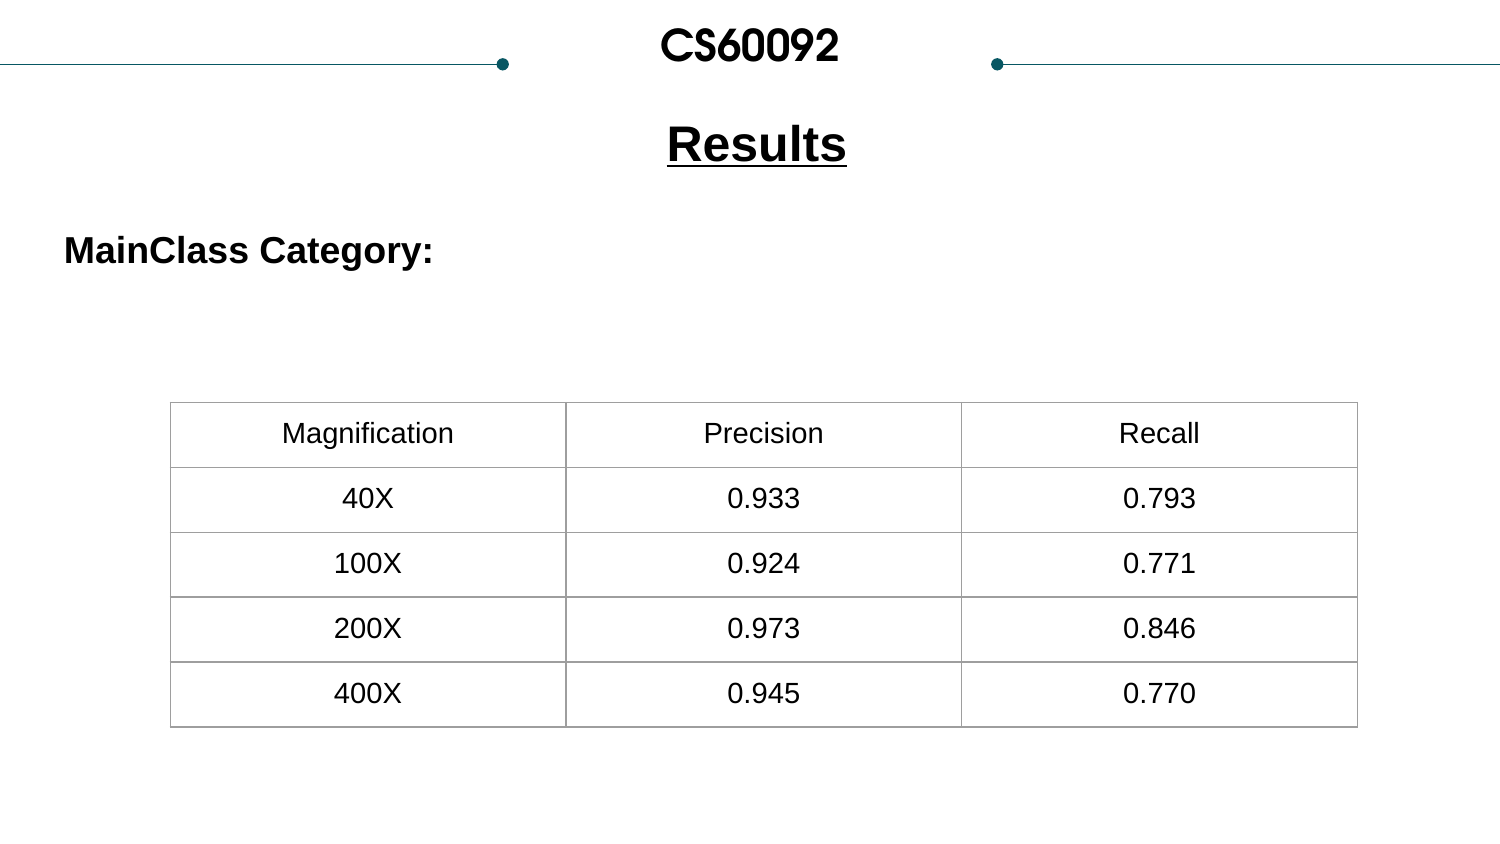

CS60092
Results
MainClass Category:
| Magnification | Precision | Recall |
| --- | --- | --- |
| 40X | 0.933 | 0.793 |
| 100X | 0.924 | 0.771 |
| 200X | 0.973 | 0.846 |
| 400X | 0.945 | 0.770 |